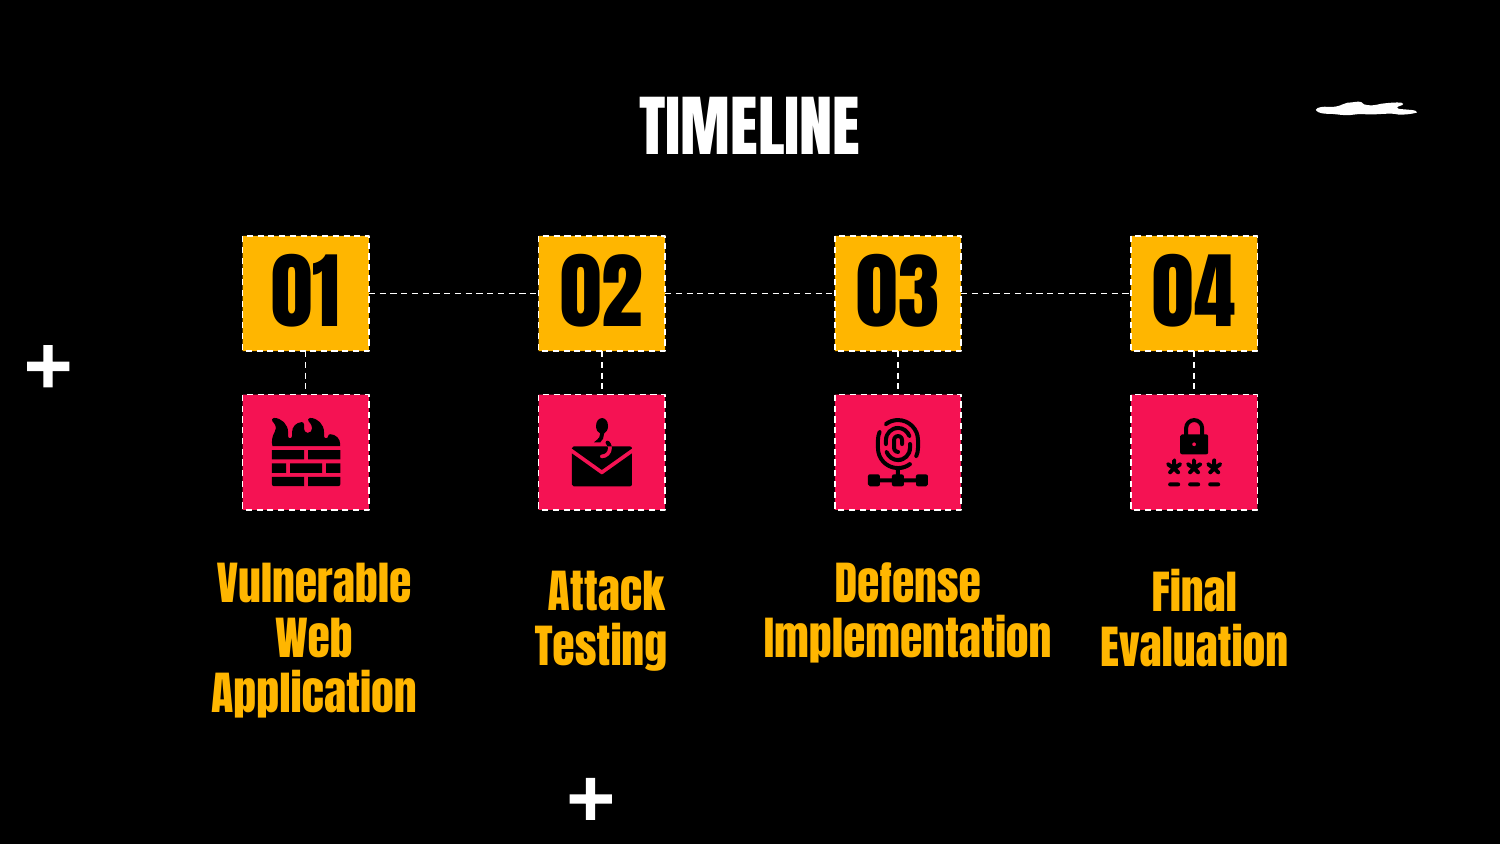

# TIMELINE
01
02
03
04

Defense Implementation
 Attack Testing
Final Evaluation
Vulnerable Web Application